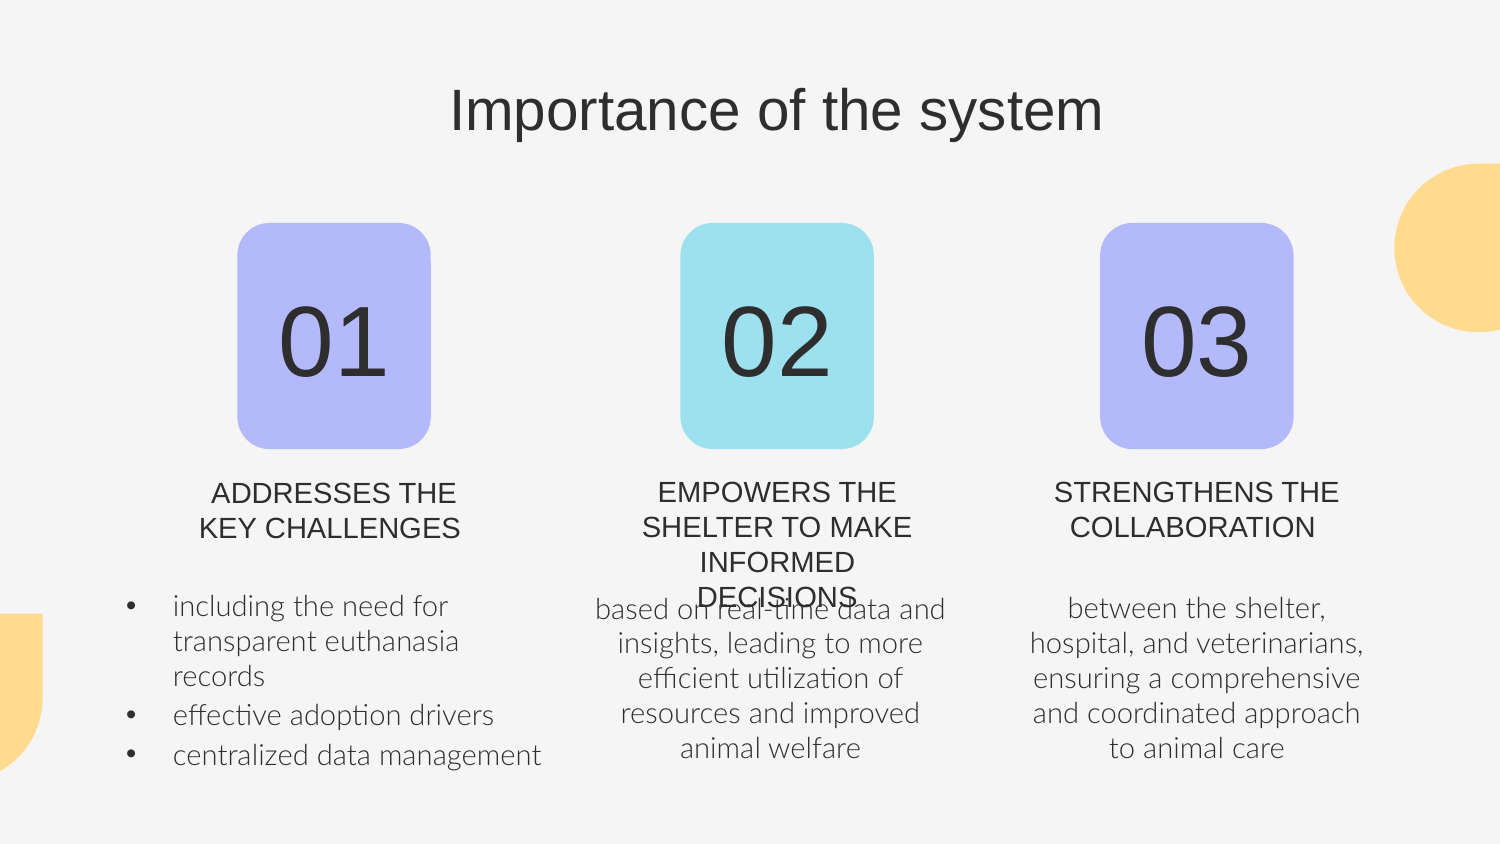

Importance of the system

# 02
01
03
EMPOWERS THE SHELTER TO MAKE INFORMED DECISIONS
STRENGTHENS THE COLLABORATION
ADDRESSES THE KEY CHALLENGES
including the need for transparent euthanasia records
effective adoption drivers
centralized data management
between the shelter, hospital, and veterinarians, ensuring a comprehensive and coordinated approach to animal care
based on real-time data and insights, leading to more efficient utilization of resources and improved animal welfare